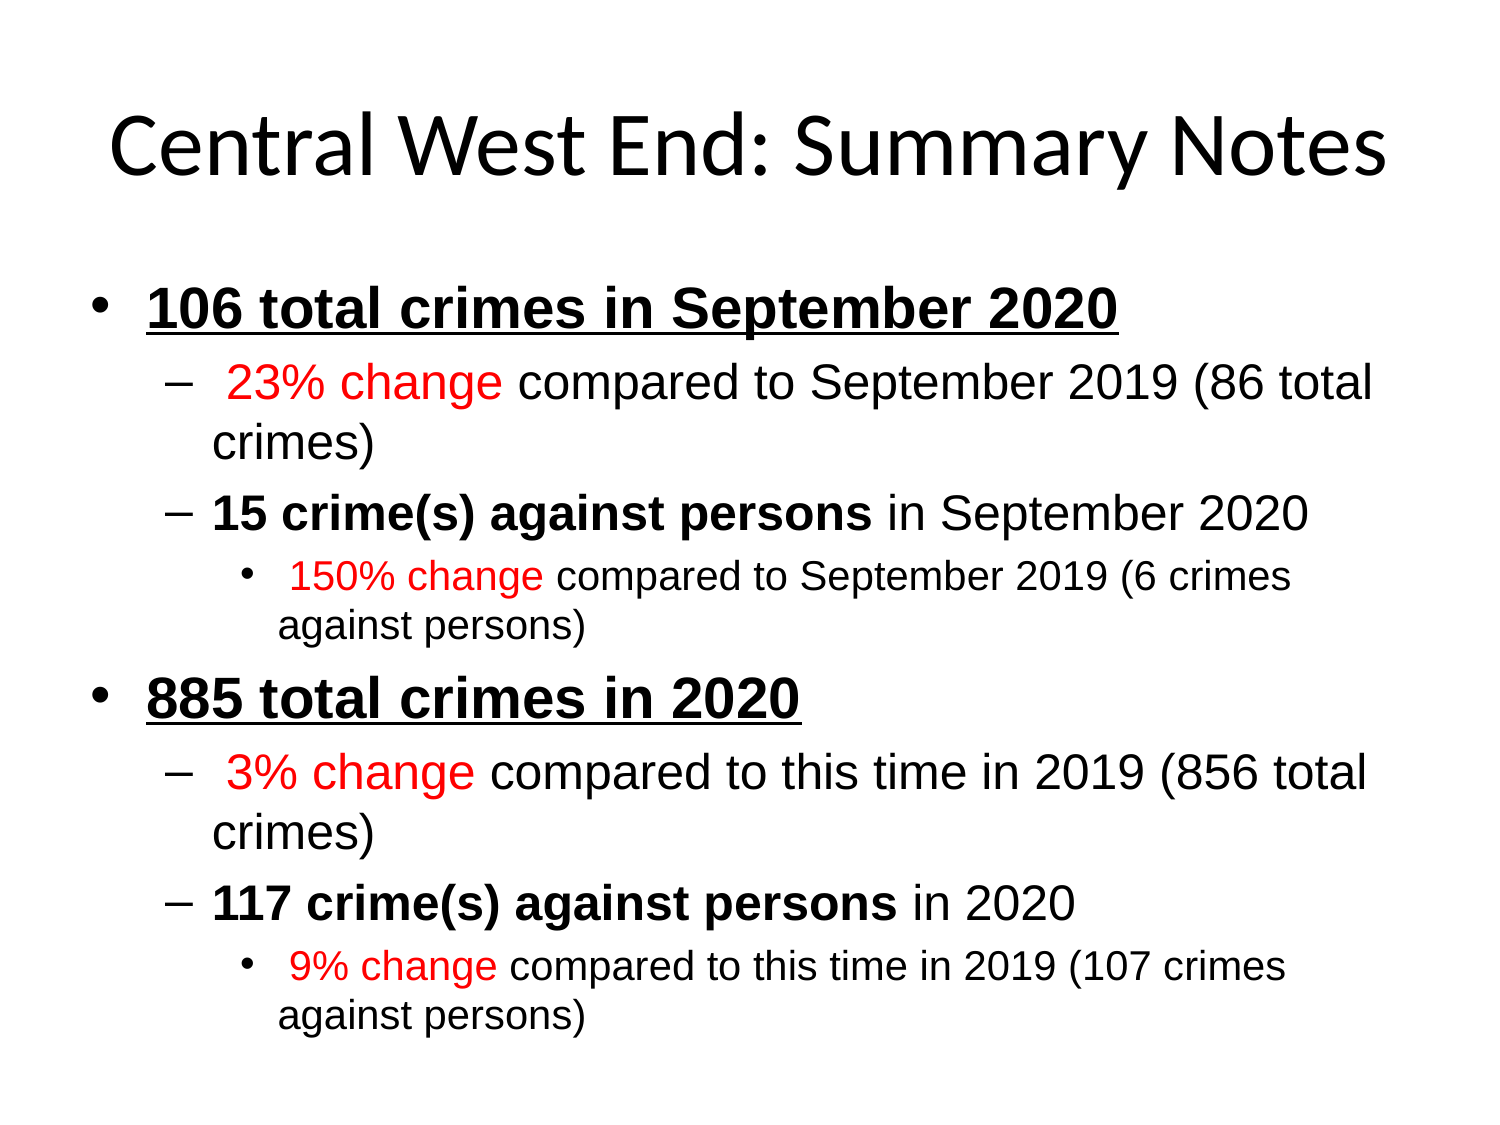

# Central West End: Summary Notes
106 total crimes in September 2020
 23% change compared to September 2019 (86 total crimes)
15 crime(s) against persons in September 2020
 150% change compared to September 2019 (6 crimes against persons)
885 total crimes in 2020
 3% change compared to this time in 2019 (856 total crimes)
117 crime(s) against persons in 2020
 9% change compared to this time in 2019 (107 crimes against persons)